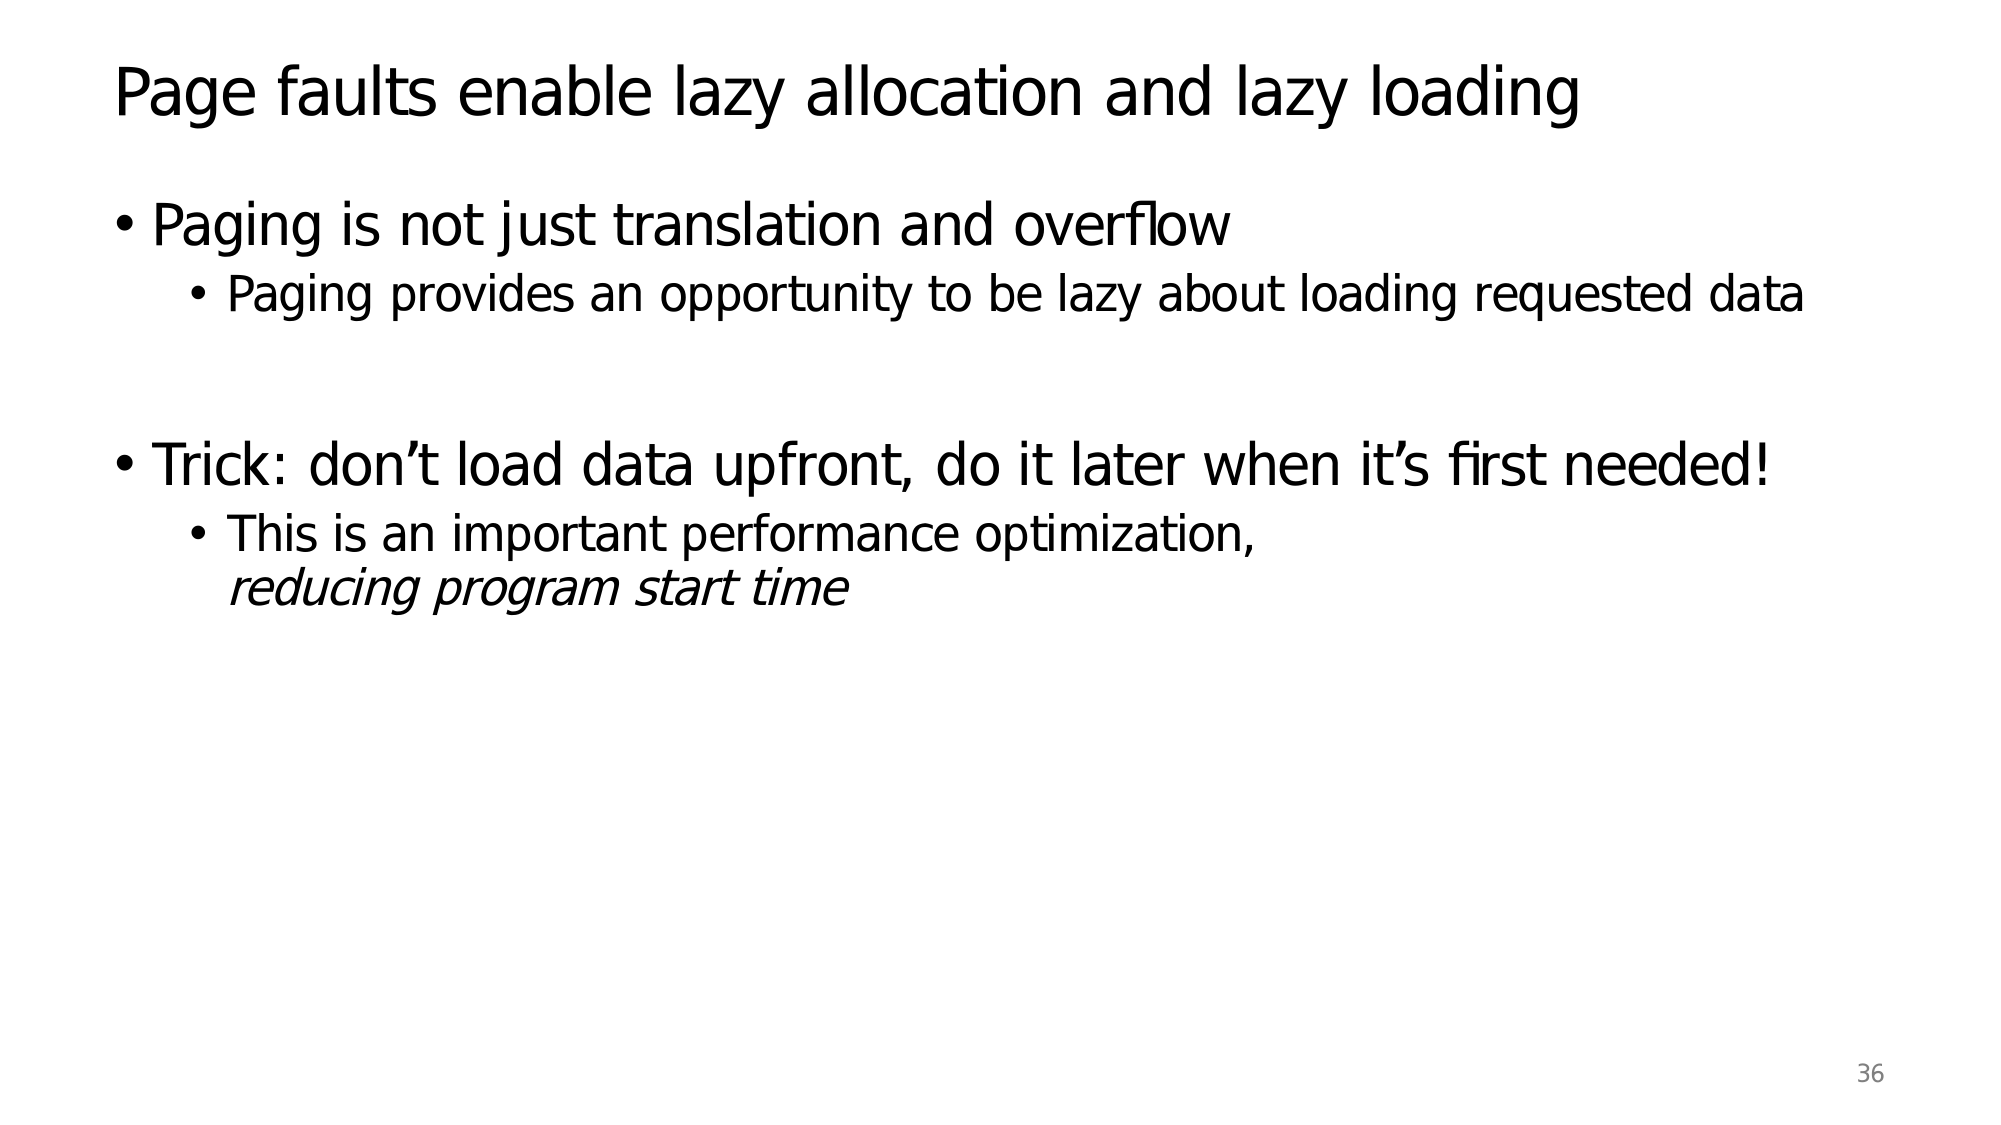

# Page faults enable lazy allocation and lazy loading
Paging is not just translation and overflow
Paging provides an opportunity to be lazy about loading requested data

Trick: don’t load data upfront, do it later when it’s first needed!
This is an important performance optimization,
reducing program start time

36